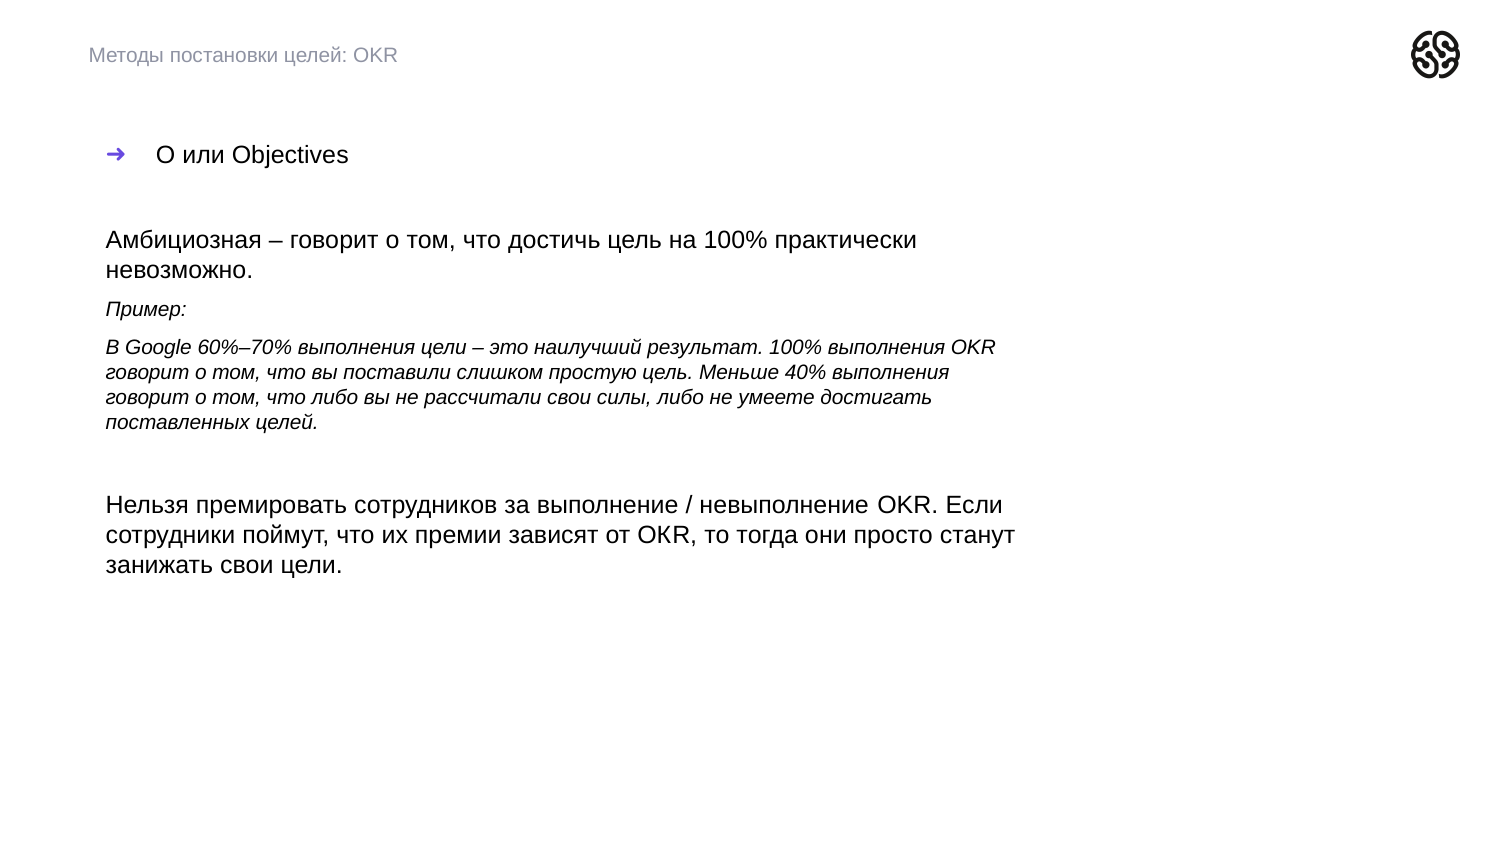

Методы постановки целей: OKR
O или Objectives

Амбициозная – говорит о том, что достичь цель на 100% практически невозможно.
Пример:
В Google 60%–70% выполнения цели – это наилучший результат. 100% выполнения OKR говорит о том, что вы поставили слишком простую цель. Меньше 40% выполнения говорит о том, что либо вы не рассчитали свои силы, либо не умеете достигать поставленных целей.

Нельзя премировать сотрудников за выполнение / невыполнение OKR. Если сотрудники поймут, что их премии зависят от ОКR, то тогда они просто станут занижать свои цели.